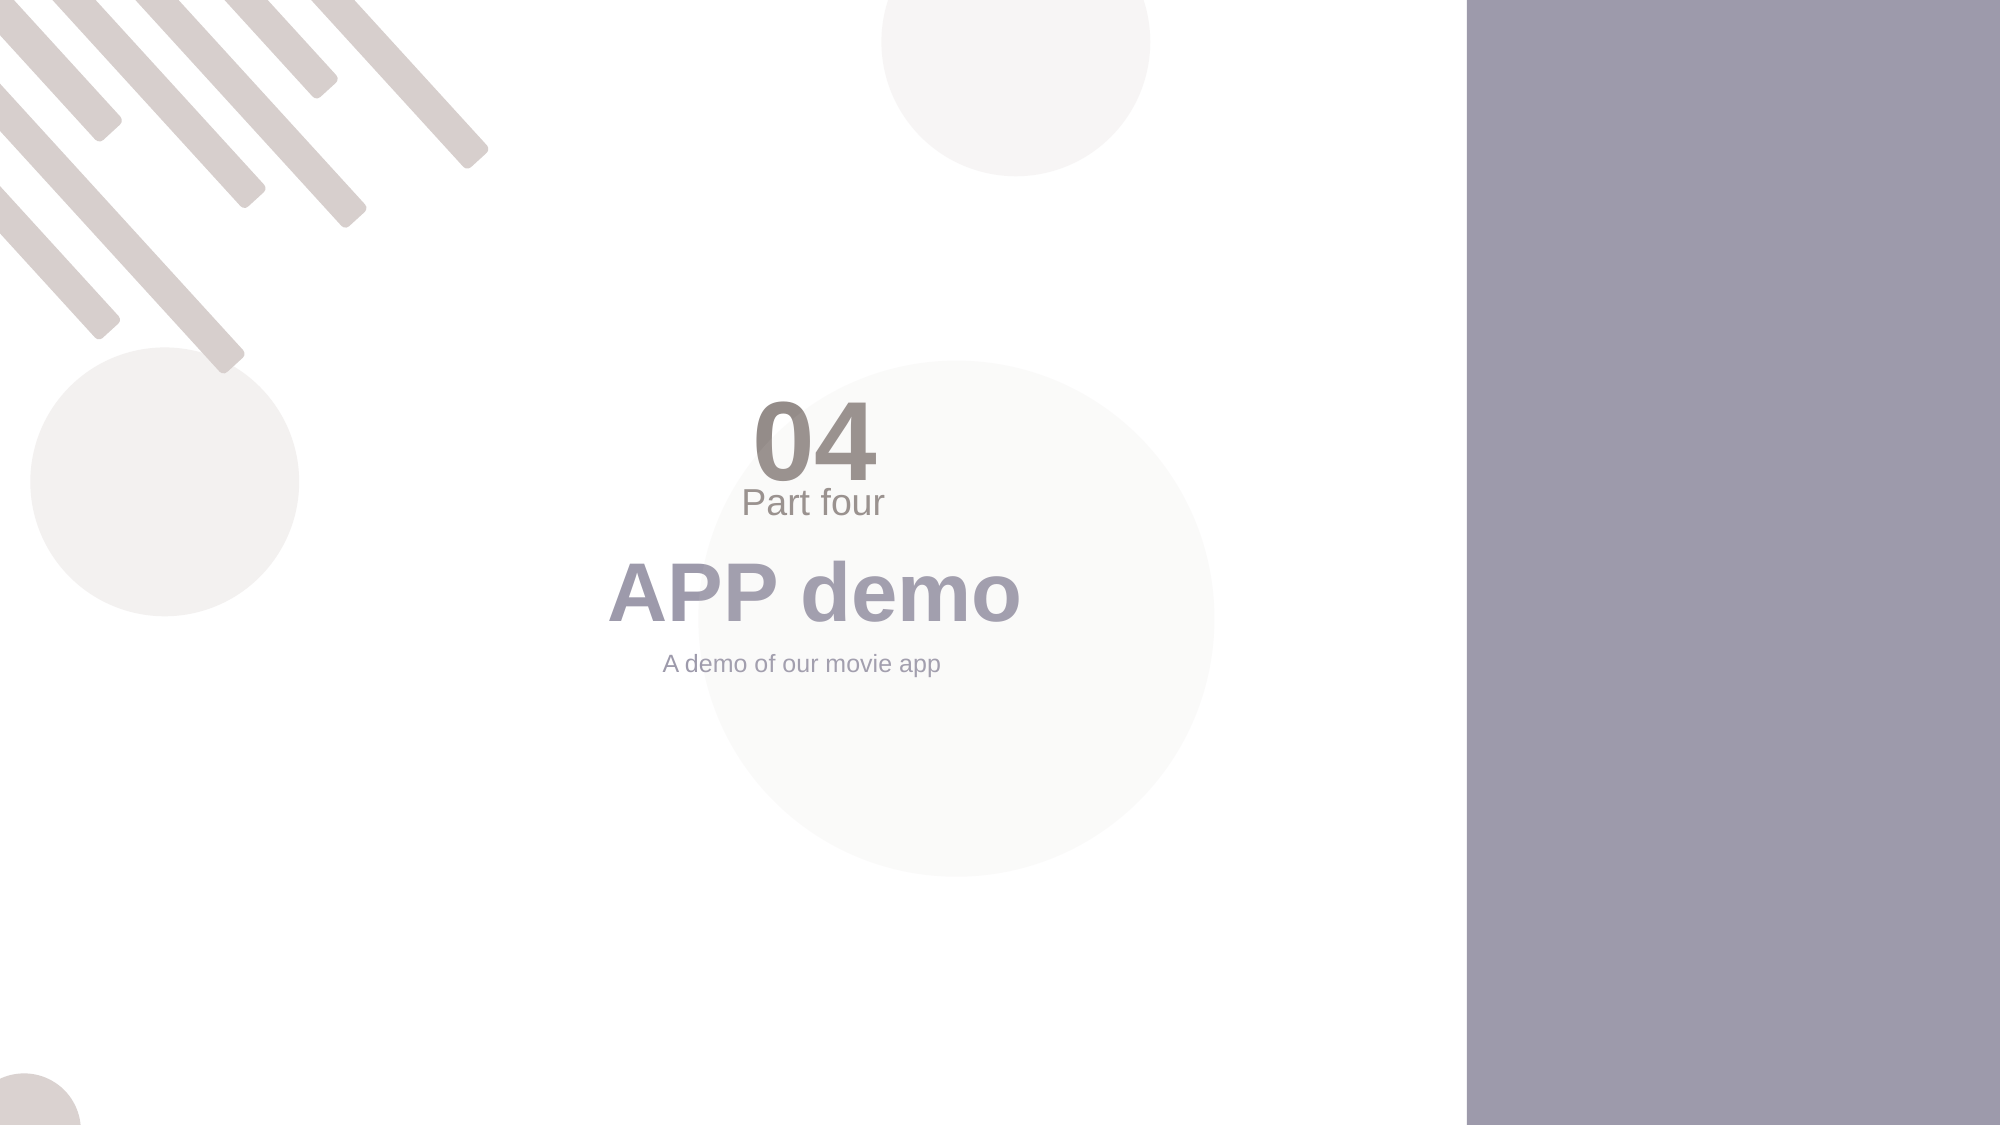

04
Part four
APP demo

A demo of our movie app